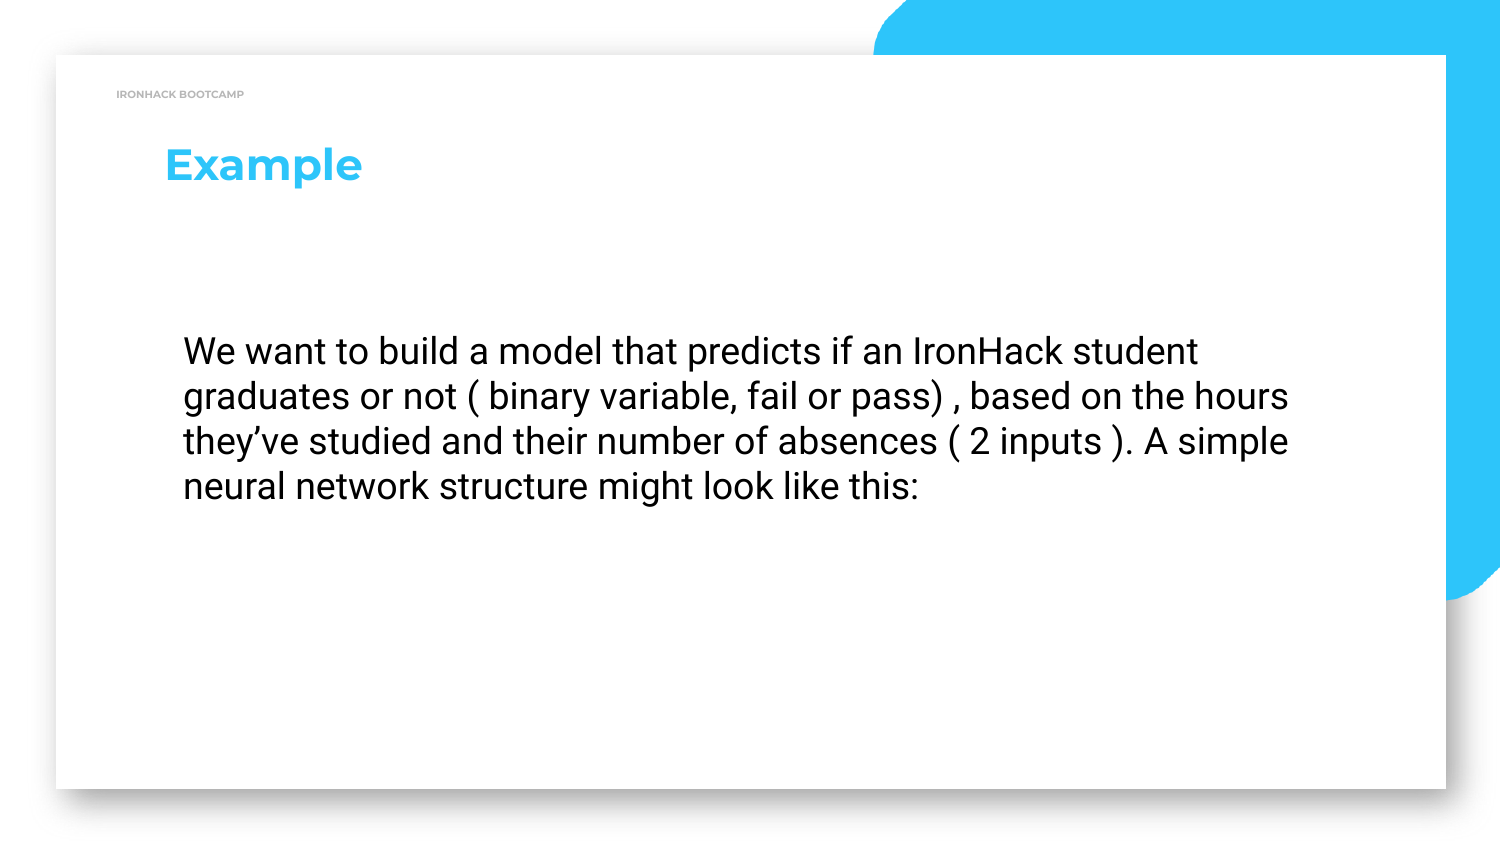

IRONHACK BOOTCAMP
Example
We want to build a model that predicts if an IronHack student graduates or not ( binary variable, fail or pass) , based on the hours they’ve studied and their number of absences ( 2 inputs ). A simple neural network structure might look like this: